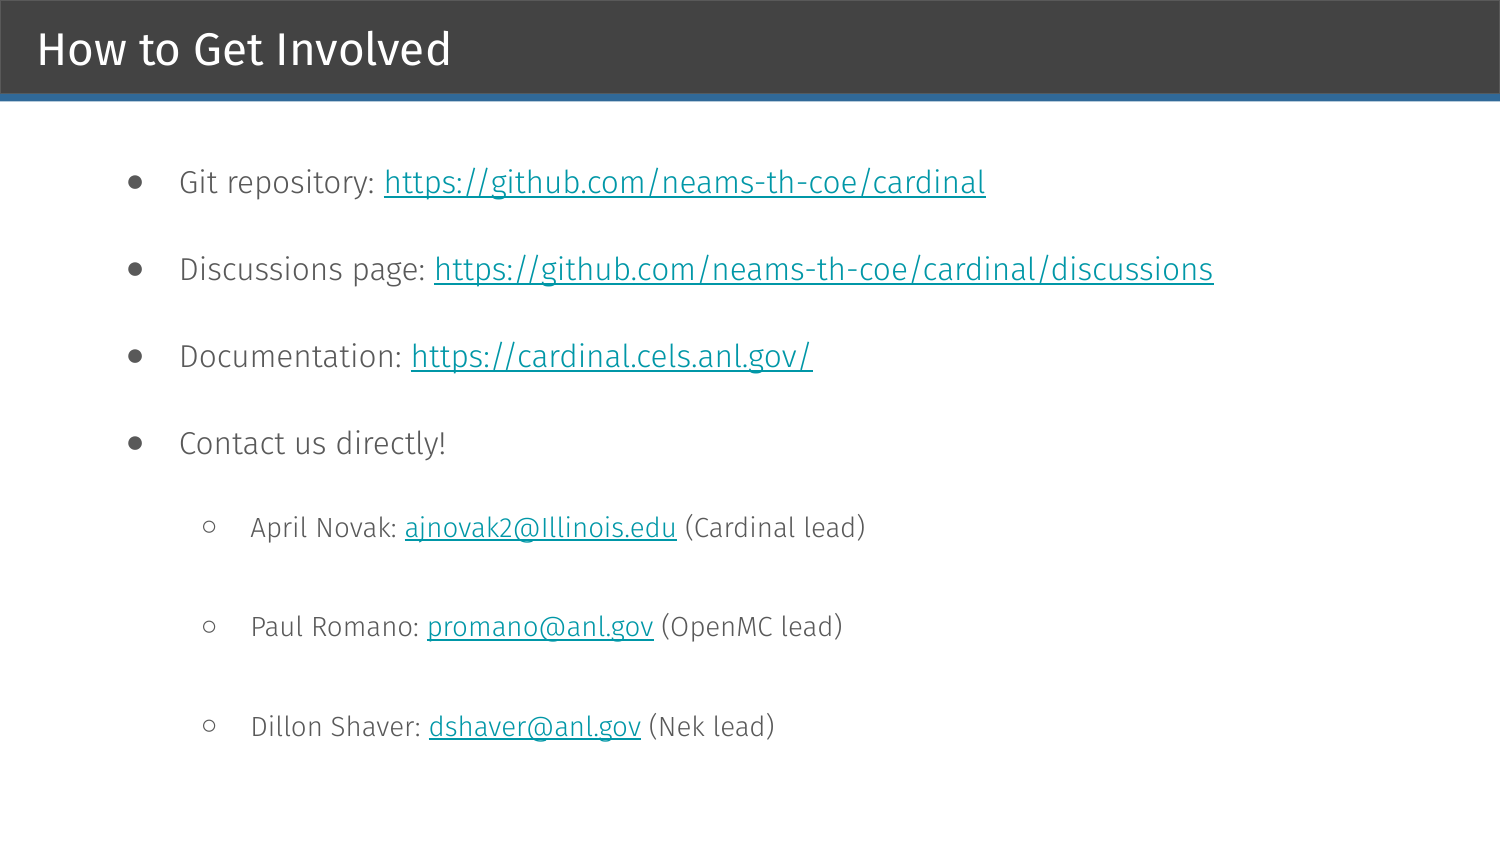

# How to Get Involved
Git repository: https://github.com/neams-th-coe/cardinal

Discussions page: https://github.com/neams-th-coe/cardinal/discussions

Documentation: https://cardinal.cels.anl.gov/

Contact us directly!

April Novak: ajnovak2@Illinois.edu (Cardinal lead)

Paul Romano: promano@anl.gov (OpenMC lead)

Dillon Shaver: dshaver@anl.gov (Nek lead)